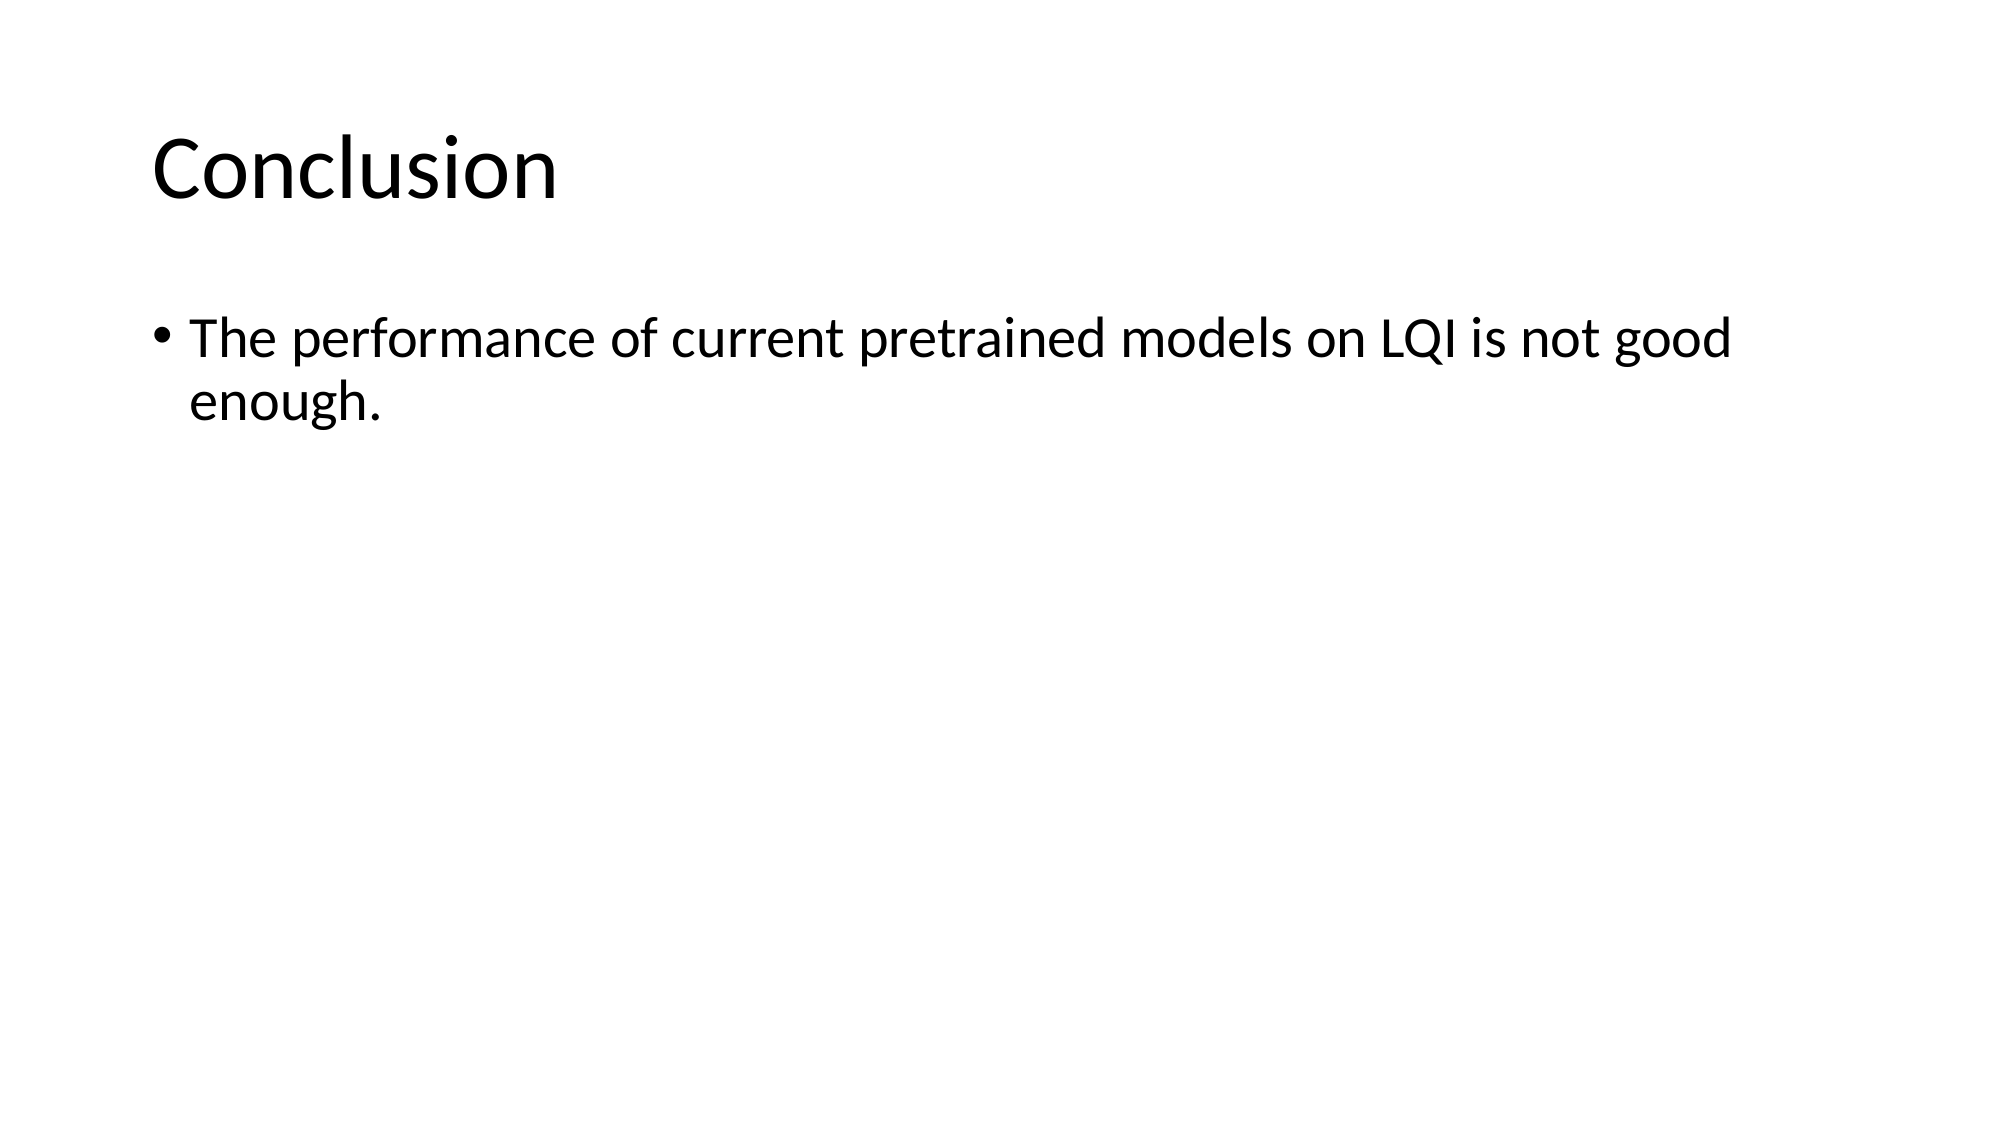

# Conclusion
The performance of current pretrained models on LQI is not good enough.